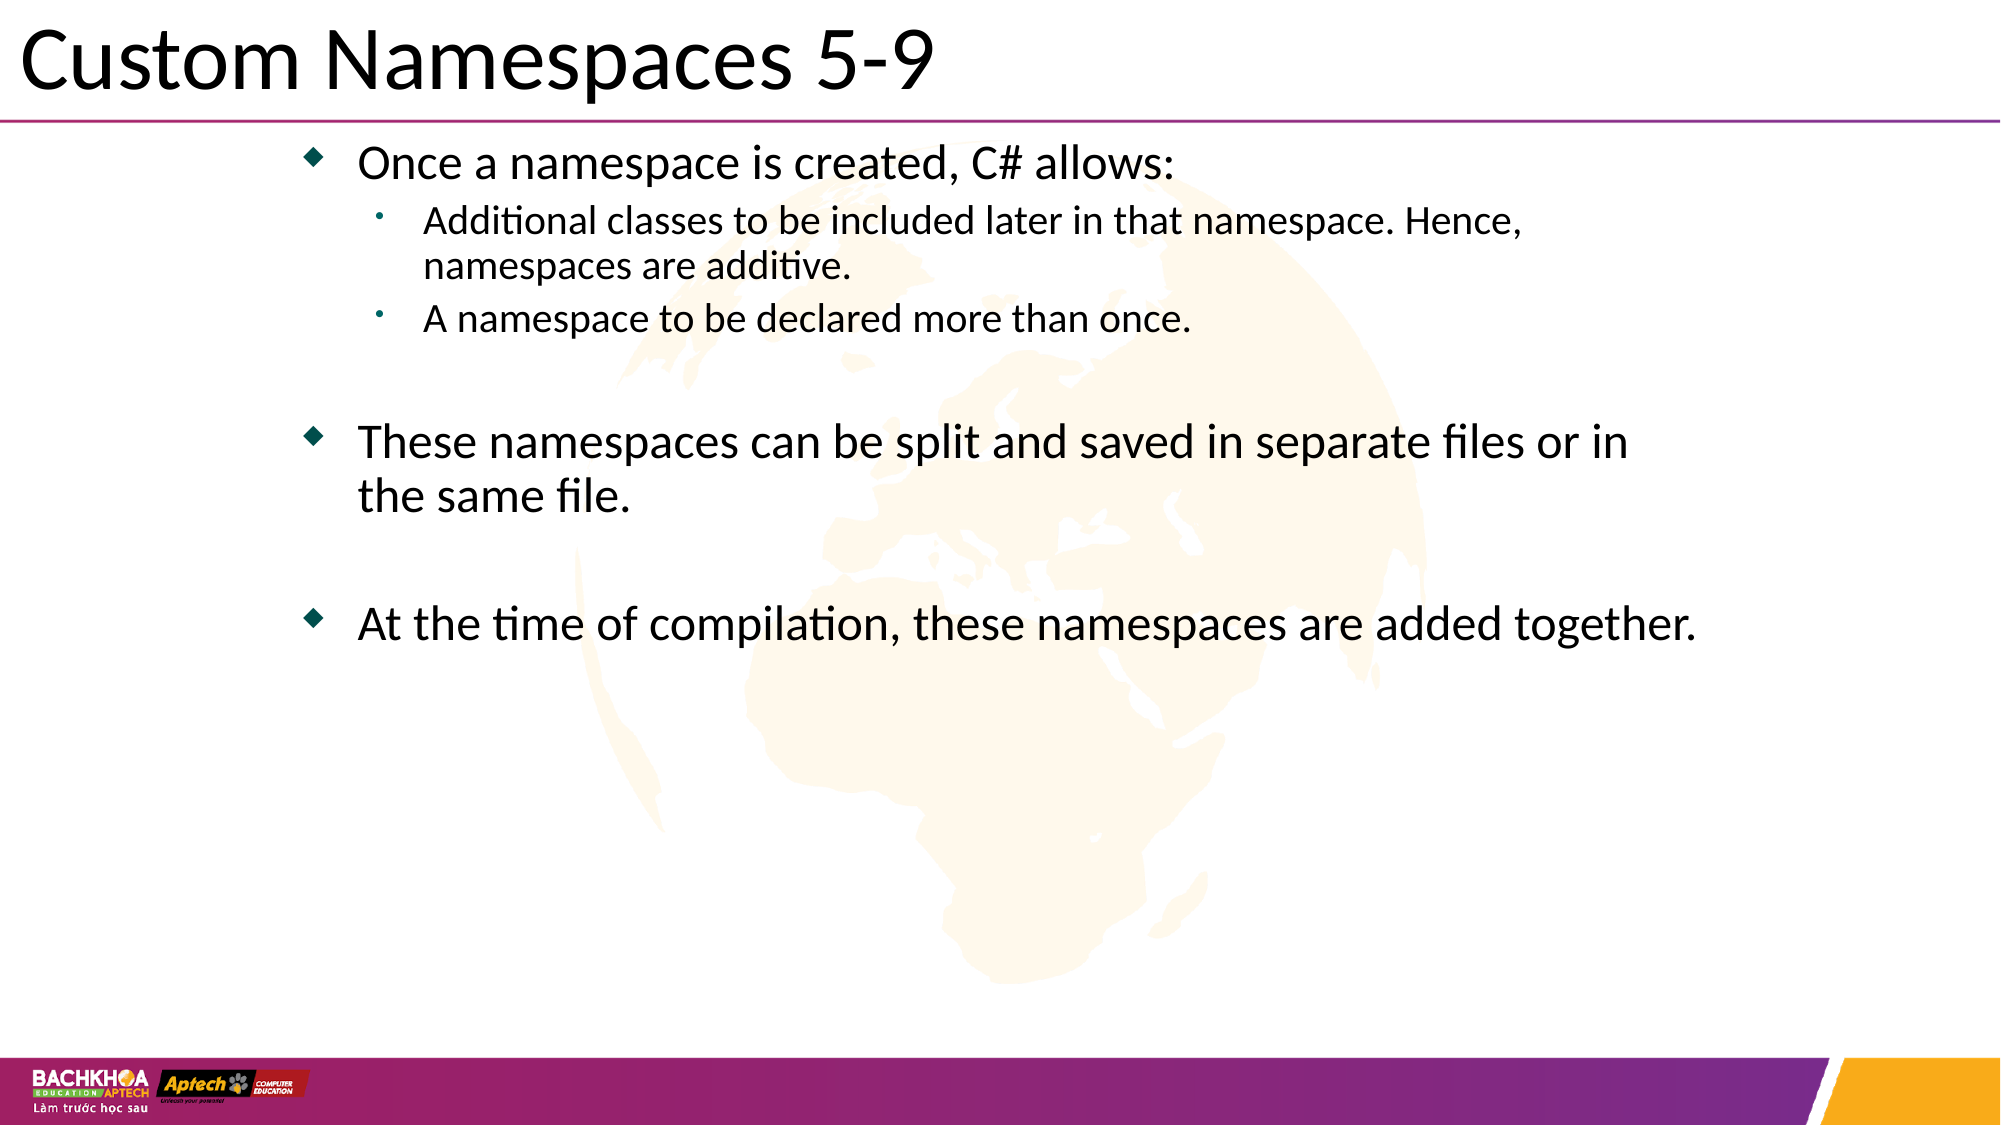

# Custom Namespaces 5-9

Once a namespace is created, C# allows:
Additional classes to be included later in that namespace. Hence, namespaces are additive.
A namespace to be declared more than once.

These namespaces can be split and saved in separate files or in the same file.

At the time of compilation, these namespaces are added together.